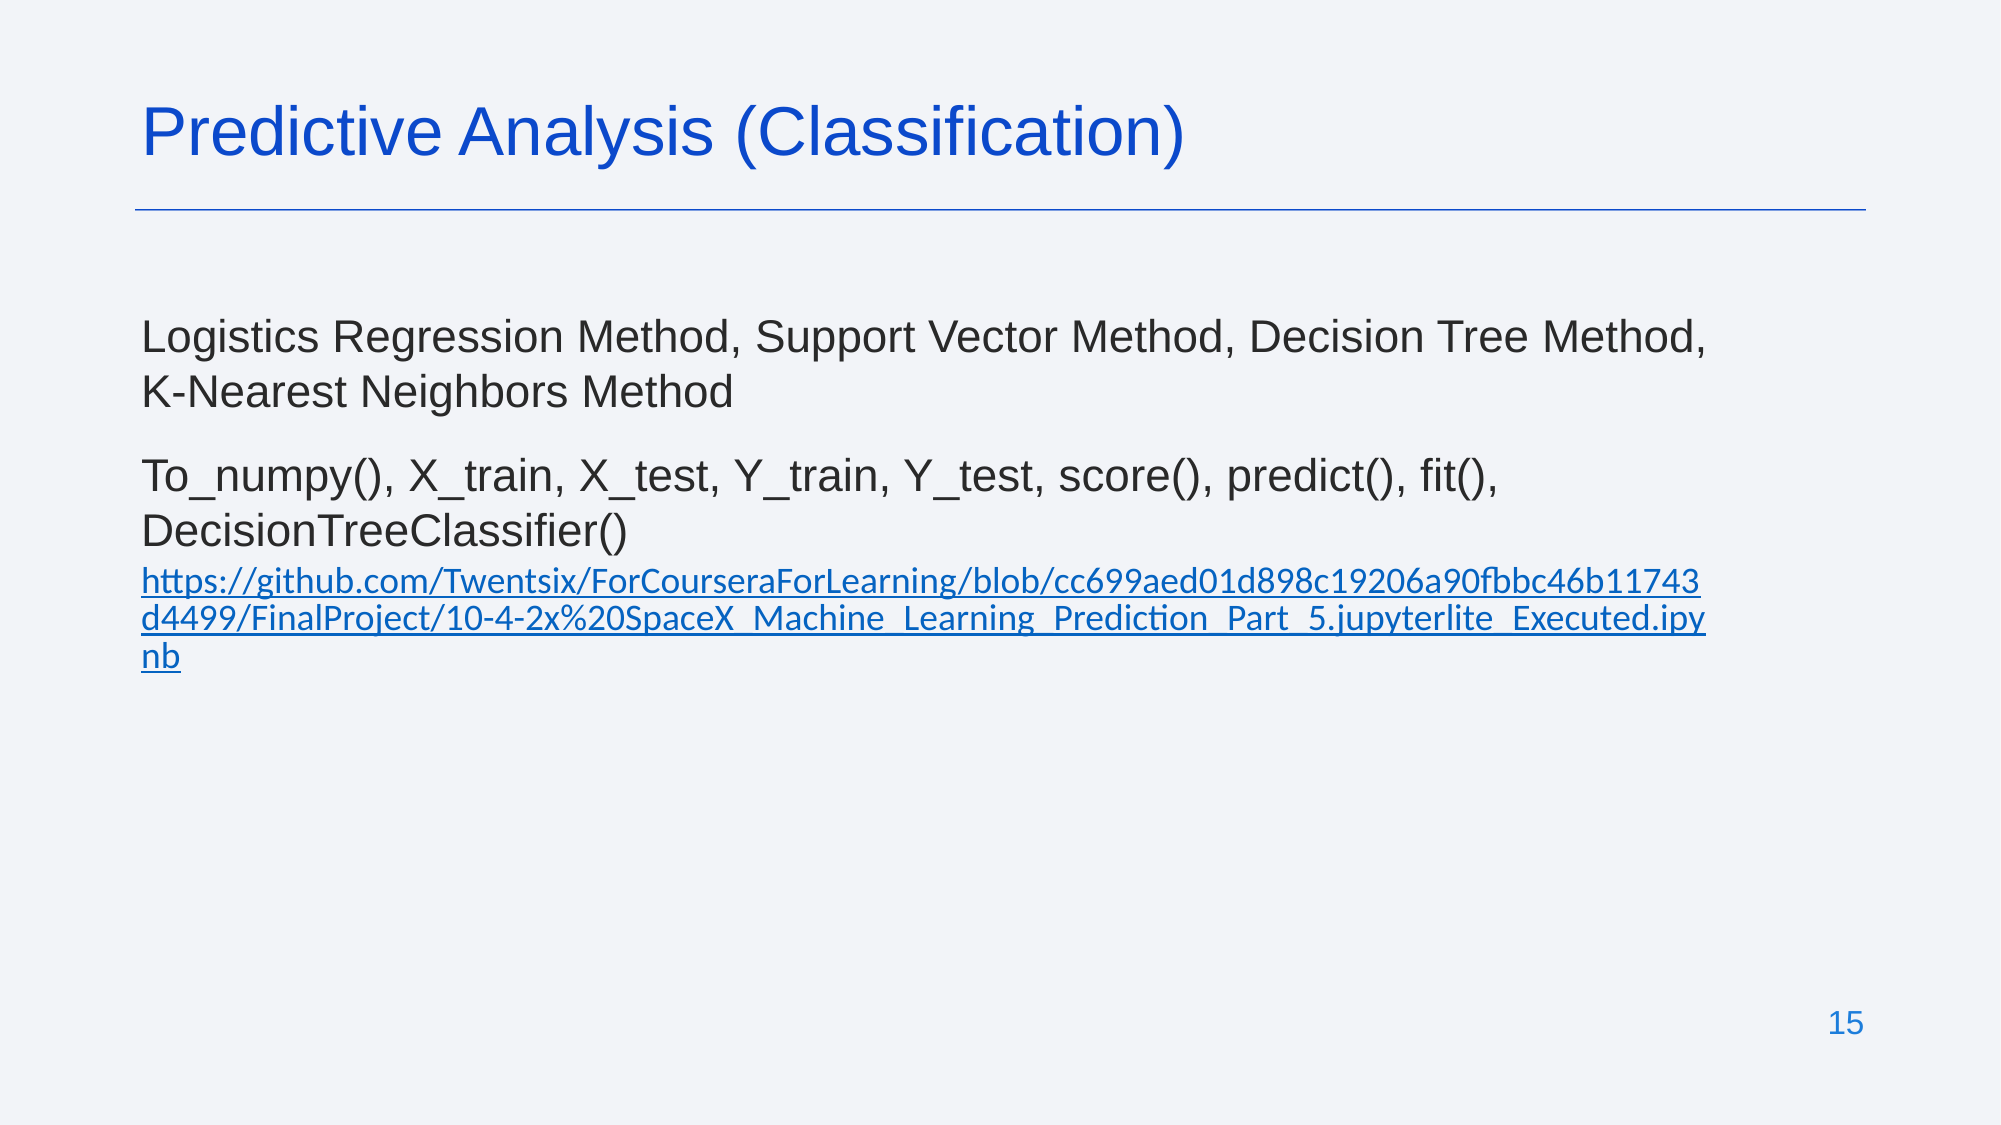

Predictive Analysis (Classification)
Logistics Regression Method, Support Vector Method, Decision Tree Method, K-Nearest Neighbors Method
To_numpy(), X_train, X_test, Y_train, Y_test, score(), predict(), fit(), DecisionTreeClassifier()
https://github.com/Twentsix/ForCourseraForLearning/blob/cc699aed01d898c19206a90fbbc46b11743d4499/FinalProject/10-4-2x%20SpaceX_Machine_Learning_Prediction_Part_5.jupyterlite_Executed.ipynb
15